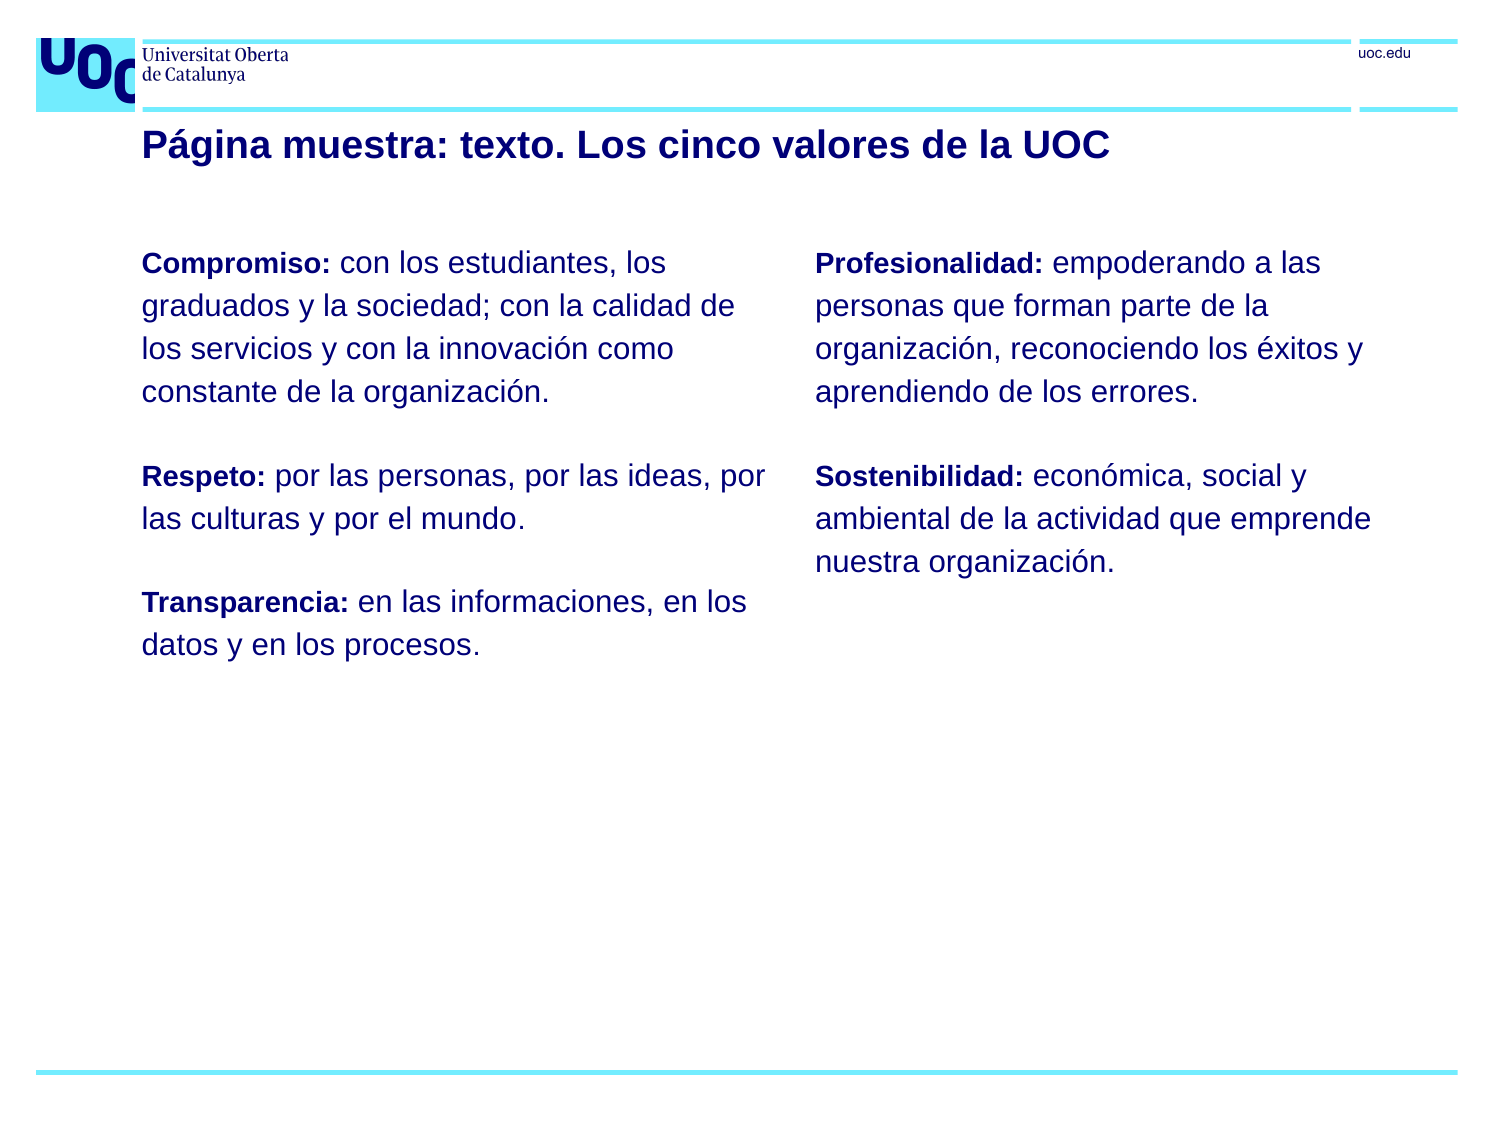

# Página muestra: texto. Los cinco valores de la UOC

Compromiso: con los estudiantes, los graduados y la sociedad; con la calidad de los servicios y con la innovación como constante de la organización.

Respeto: por las personas, por las ideas, por las culturas y por el mundo.

Transparencia: en las informaciones, en los datos y en los procesos.
Profesionalidad: empoderando a las personas que forman parte de la organización, reconociendo los éxitos y aprendiendo de los errores.

Sostenibilidad: económica, social y ambiental de la actividad que emprende nuestra organización.